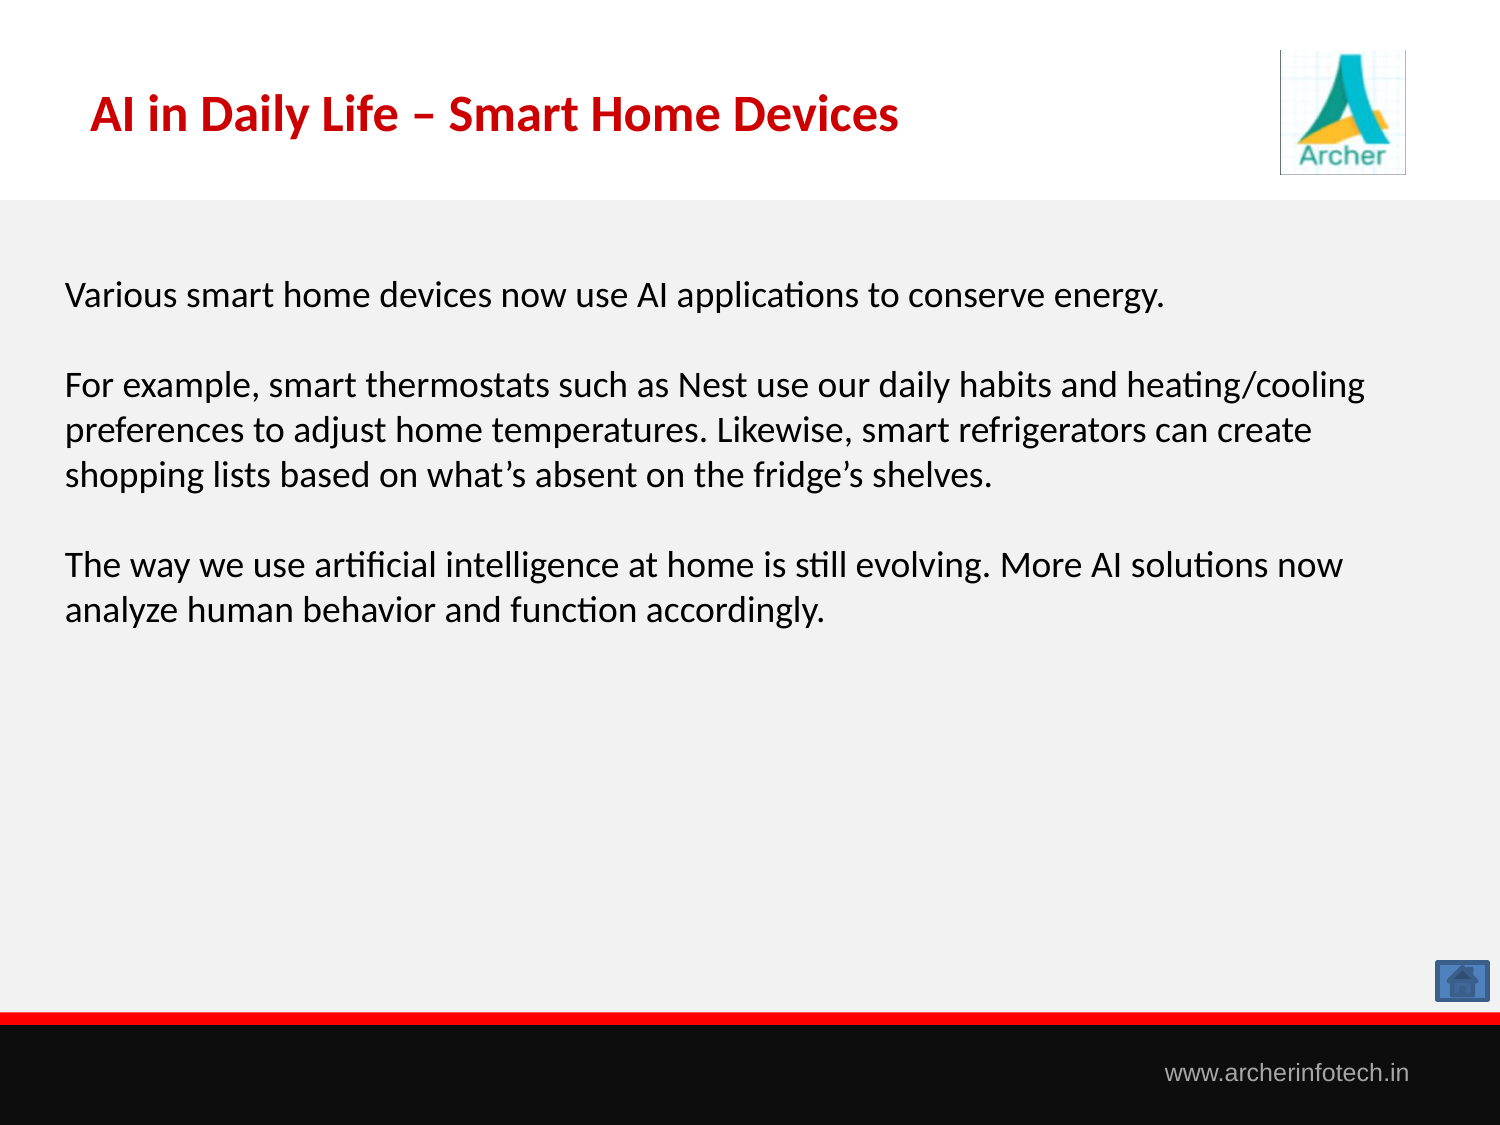

# AI in Daily Life – Smart Home Devices
Various smart home devices now use AI applications to conserve energy.

For example, smart thermostats such as Nest use our daily habits and heating/cooling preferences to adjust home temperatures. Likewise, smart refrigerators can create shopping lists based on what’s absent on the fridge’s shelves.

The way we use artificial intelligence at home is still evolving. More AI solutions now analyze human behavior and function accordingly.